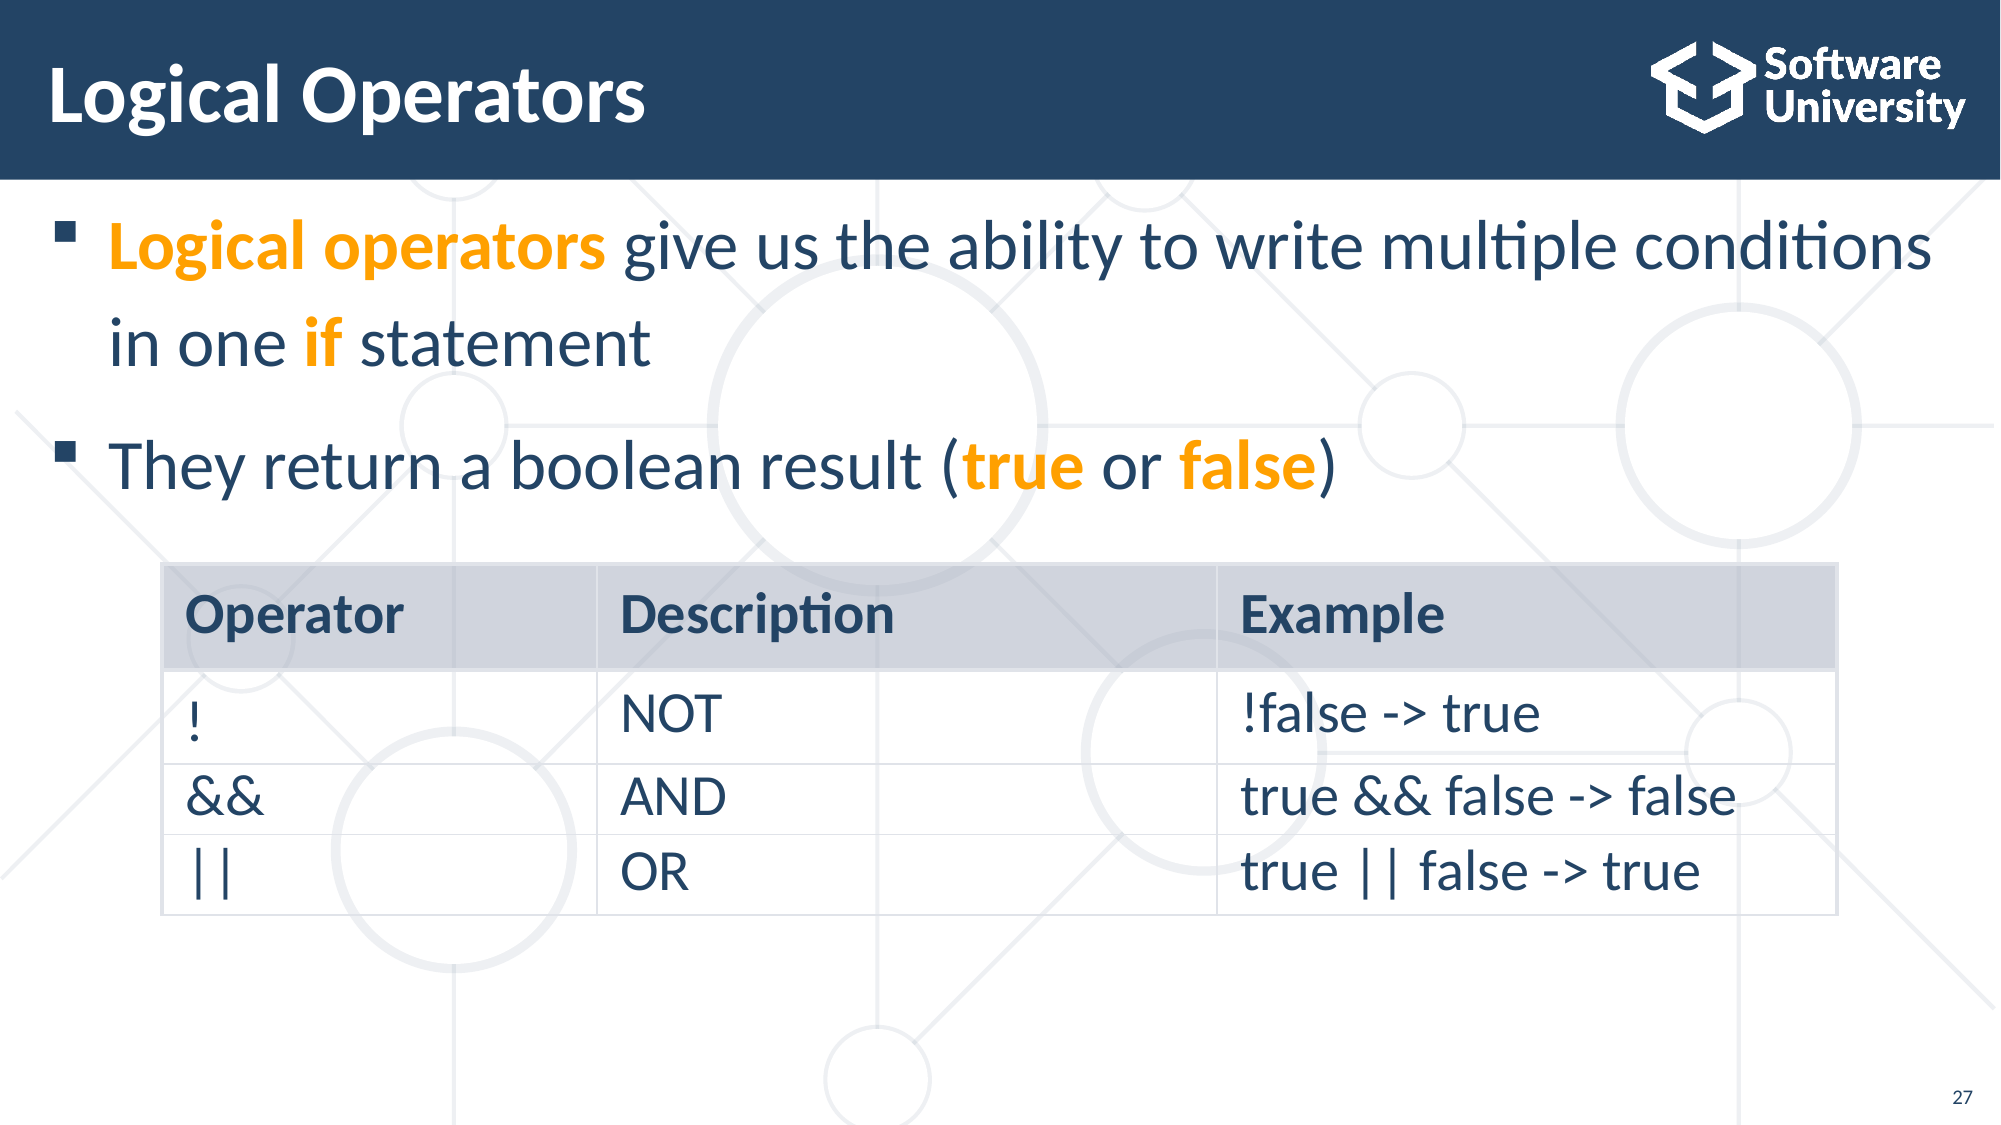

# Logical Operators
Logical operators give us the ability to write multiple conditions in one if statement
They return a boolean result (true or false)
| Operator | Description | Example |
| --- | --- | --- |
| ! | NOT | !false -> true |
| && | AND | true && false -> false |
| || | OR | true || false -> true |
27